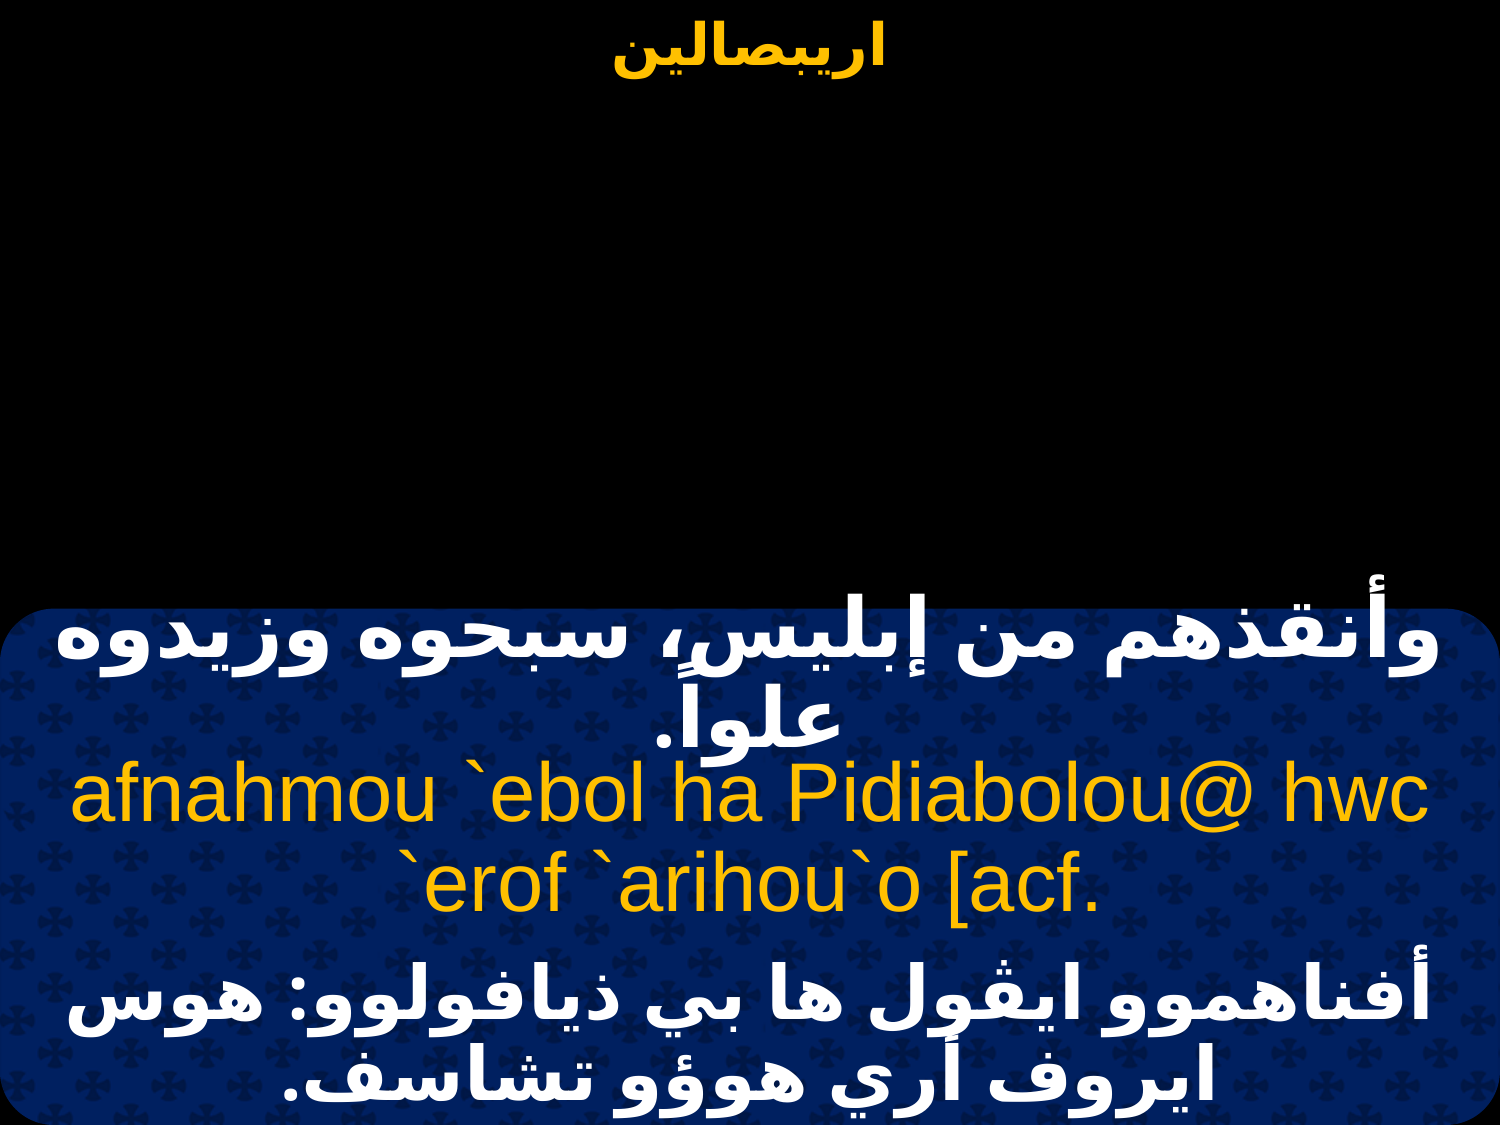

#
وأنقذهم من إبليس، سبحوه وزيدوه علواً.
afnahmou `ebol ha Pidiabolou@ hwc `erof `arihou`o [acf.
أفناهموو ايڤول ها بي ذيافولوو: هوس ايروف أري هوؤو تشاسف.